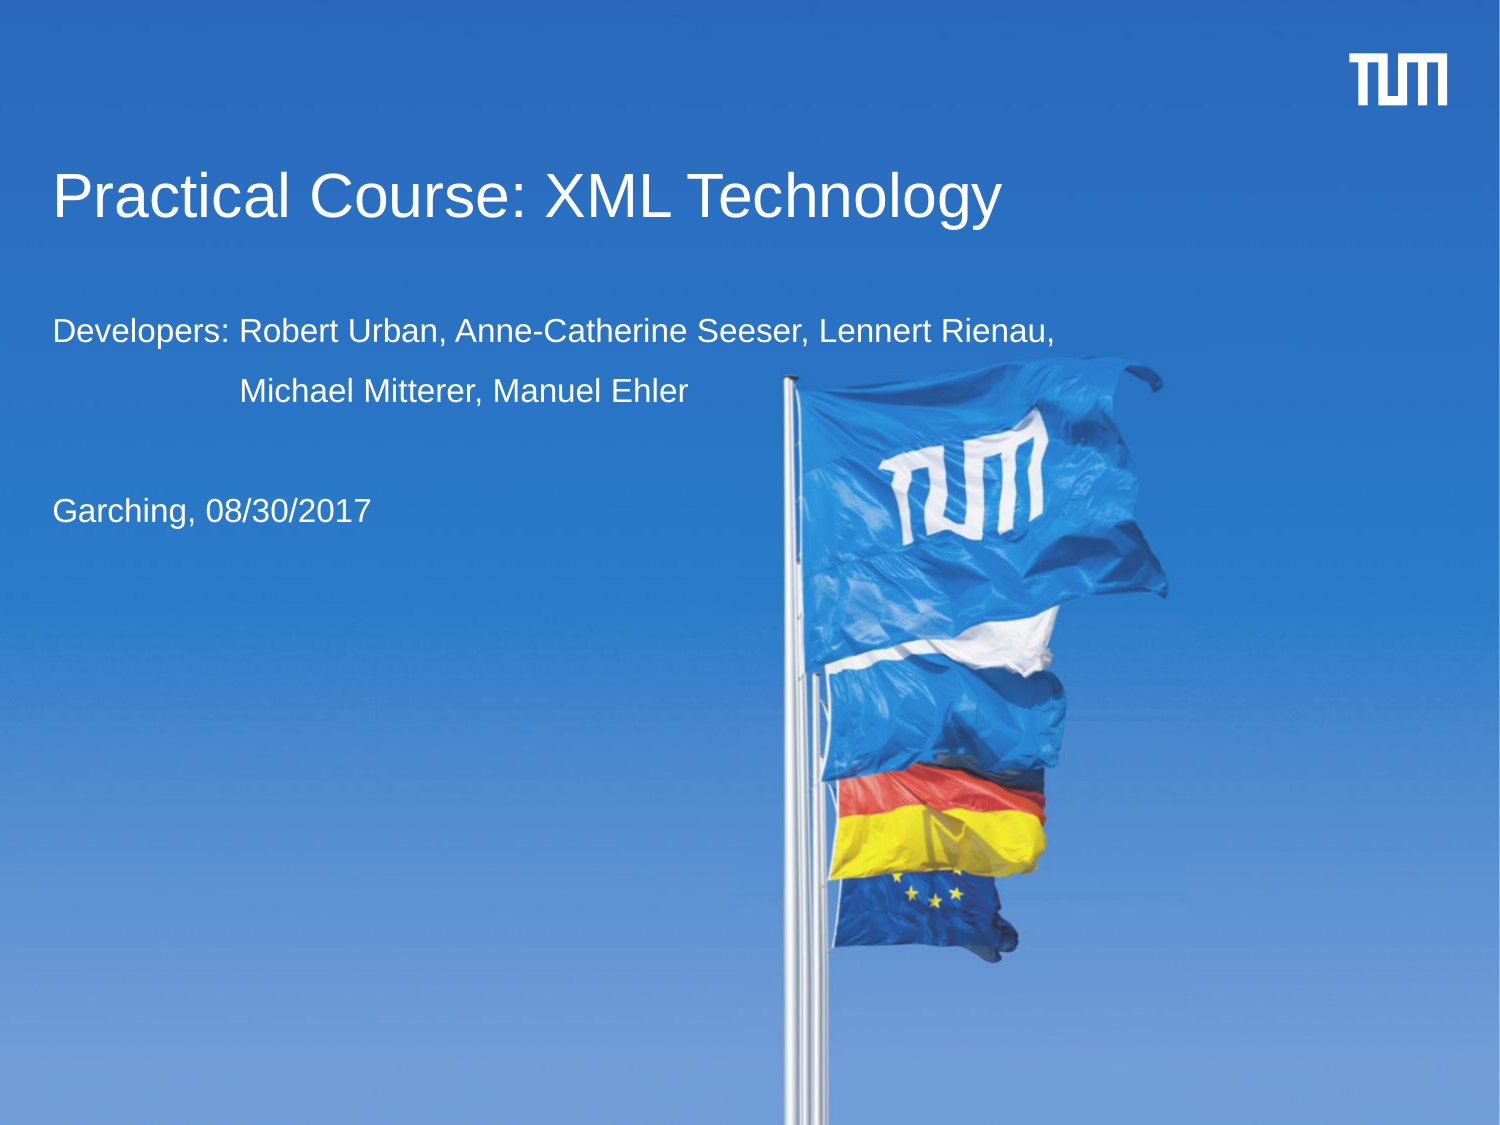

# Practical Course: XML Technology
Developers: Robert Urban, Anne-Catherine Seeser, Lennert Rienau,
	    Michael Mitterer, Manuel Ehler

Garching, 08/30/2017